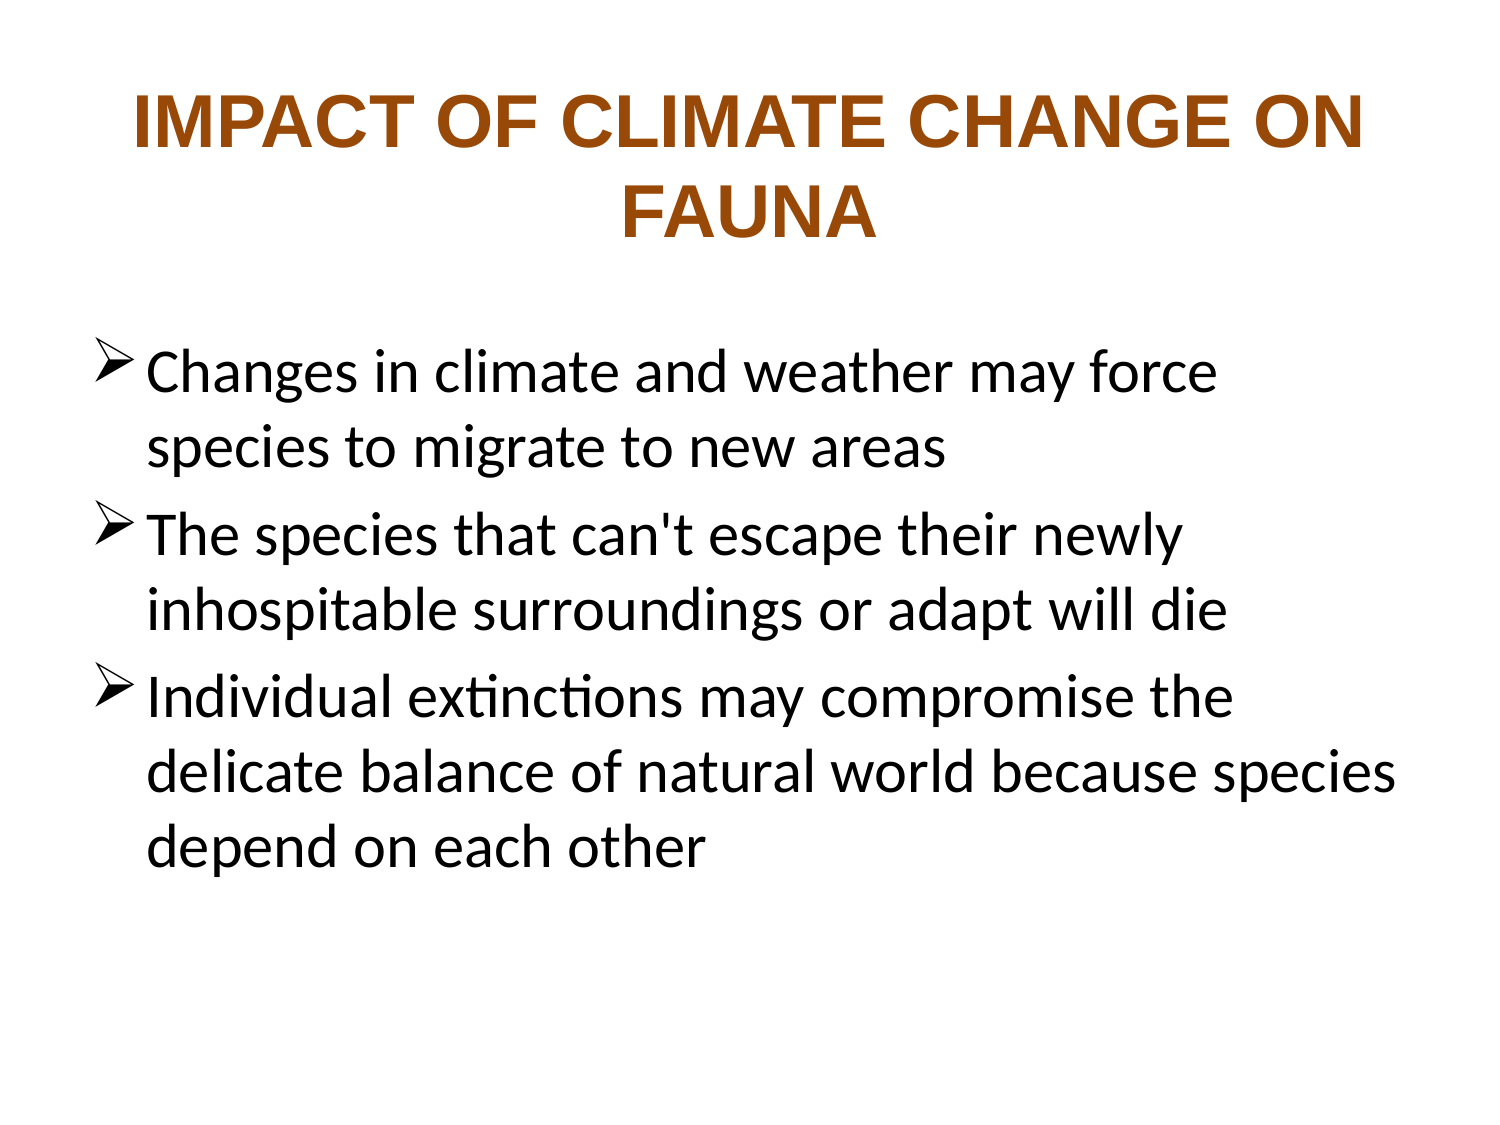

# IMPACT OF CLIMATE CHANGE ON FAUNA
Changes in climate and weather may force species to migrate to new areas
The species that can't escape their newly inhospitable surroundings or adapt will die
Individual extinctions may compromise the delicate balance of natural world because species depend on each other